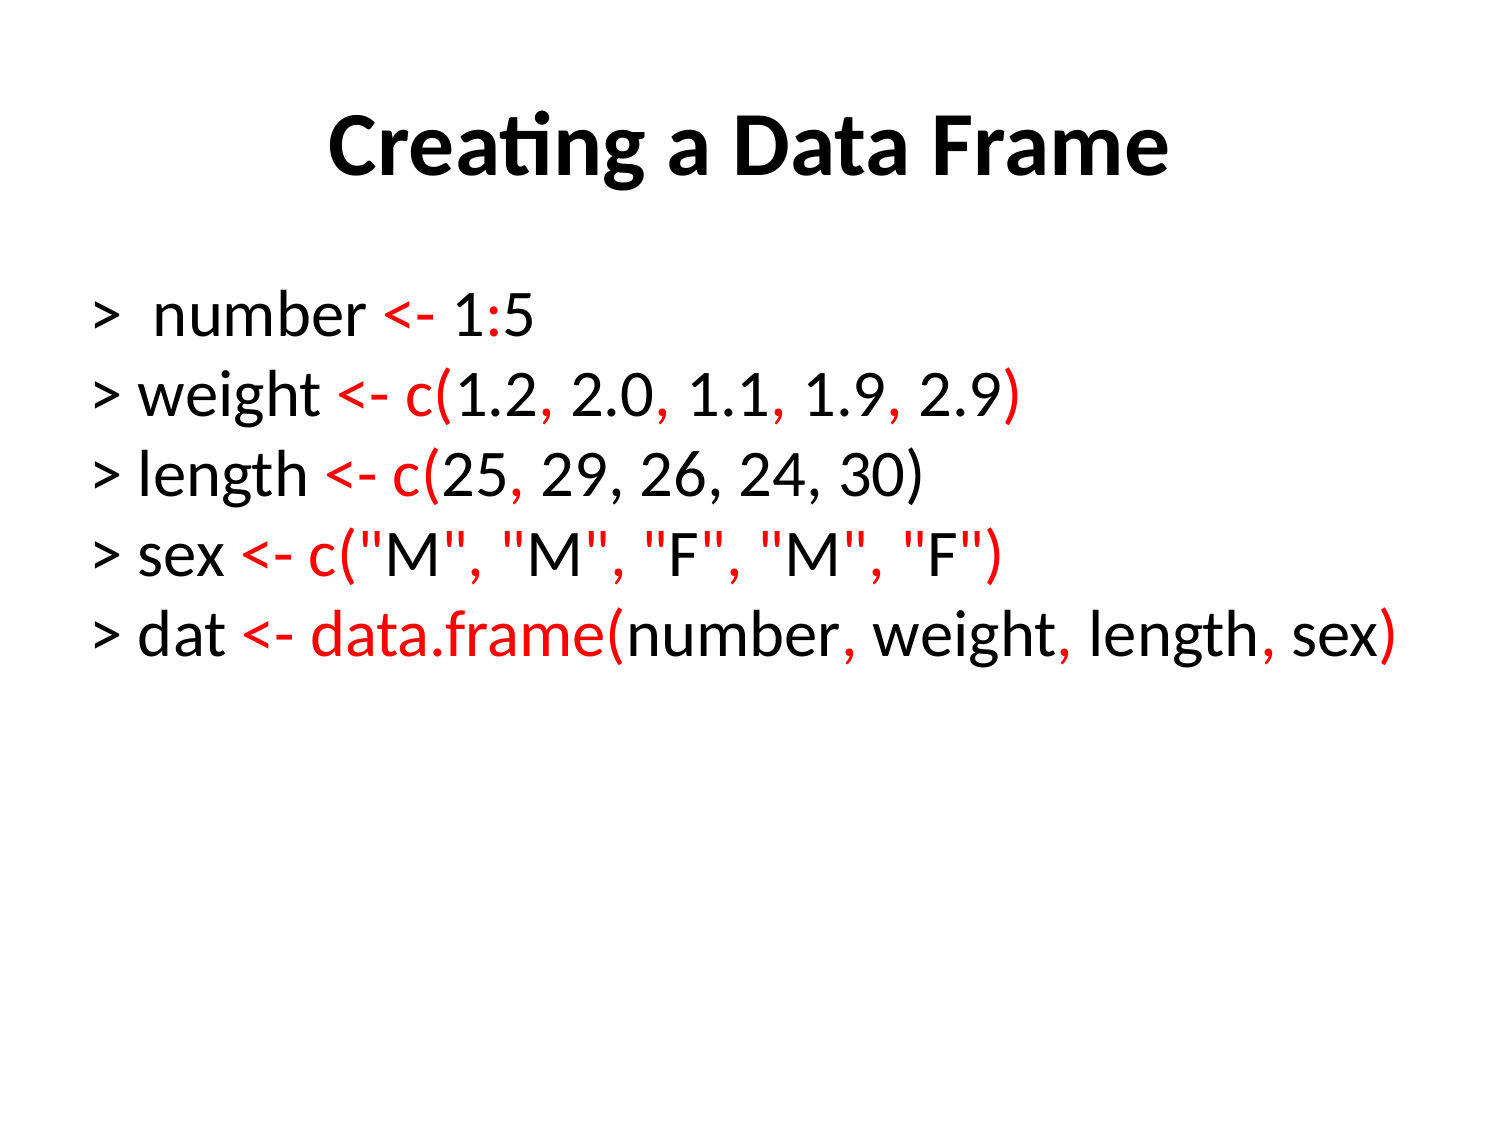

Creating a Data Frame
>  number <- 1:5
> weight <- c(1.2, 2.0, 1.1, 1.9, 2.9)
> length <- c(25, 29, 26, 24, 30)
> sex <- c("M", "M", "F", "M", "F")
> dat <- data.frame(number, weight, length, sex)